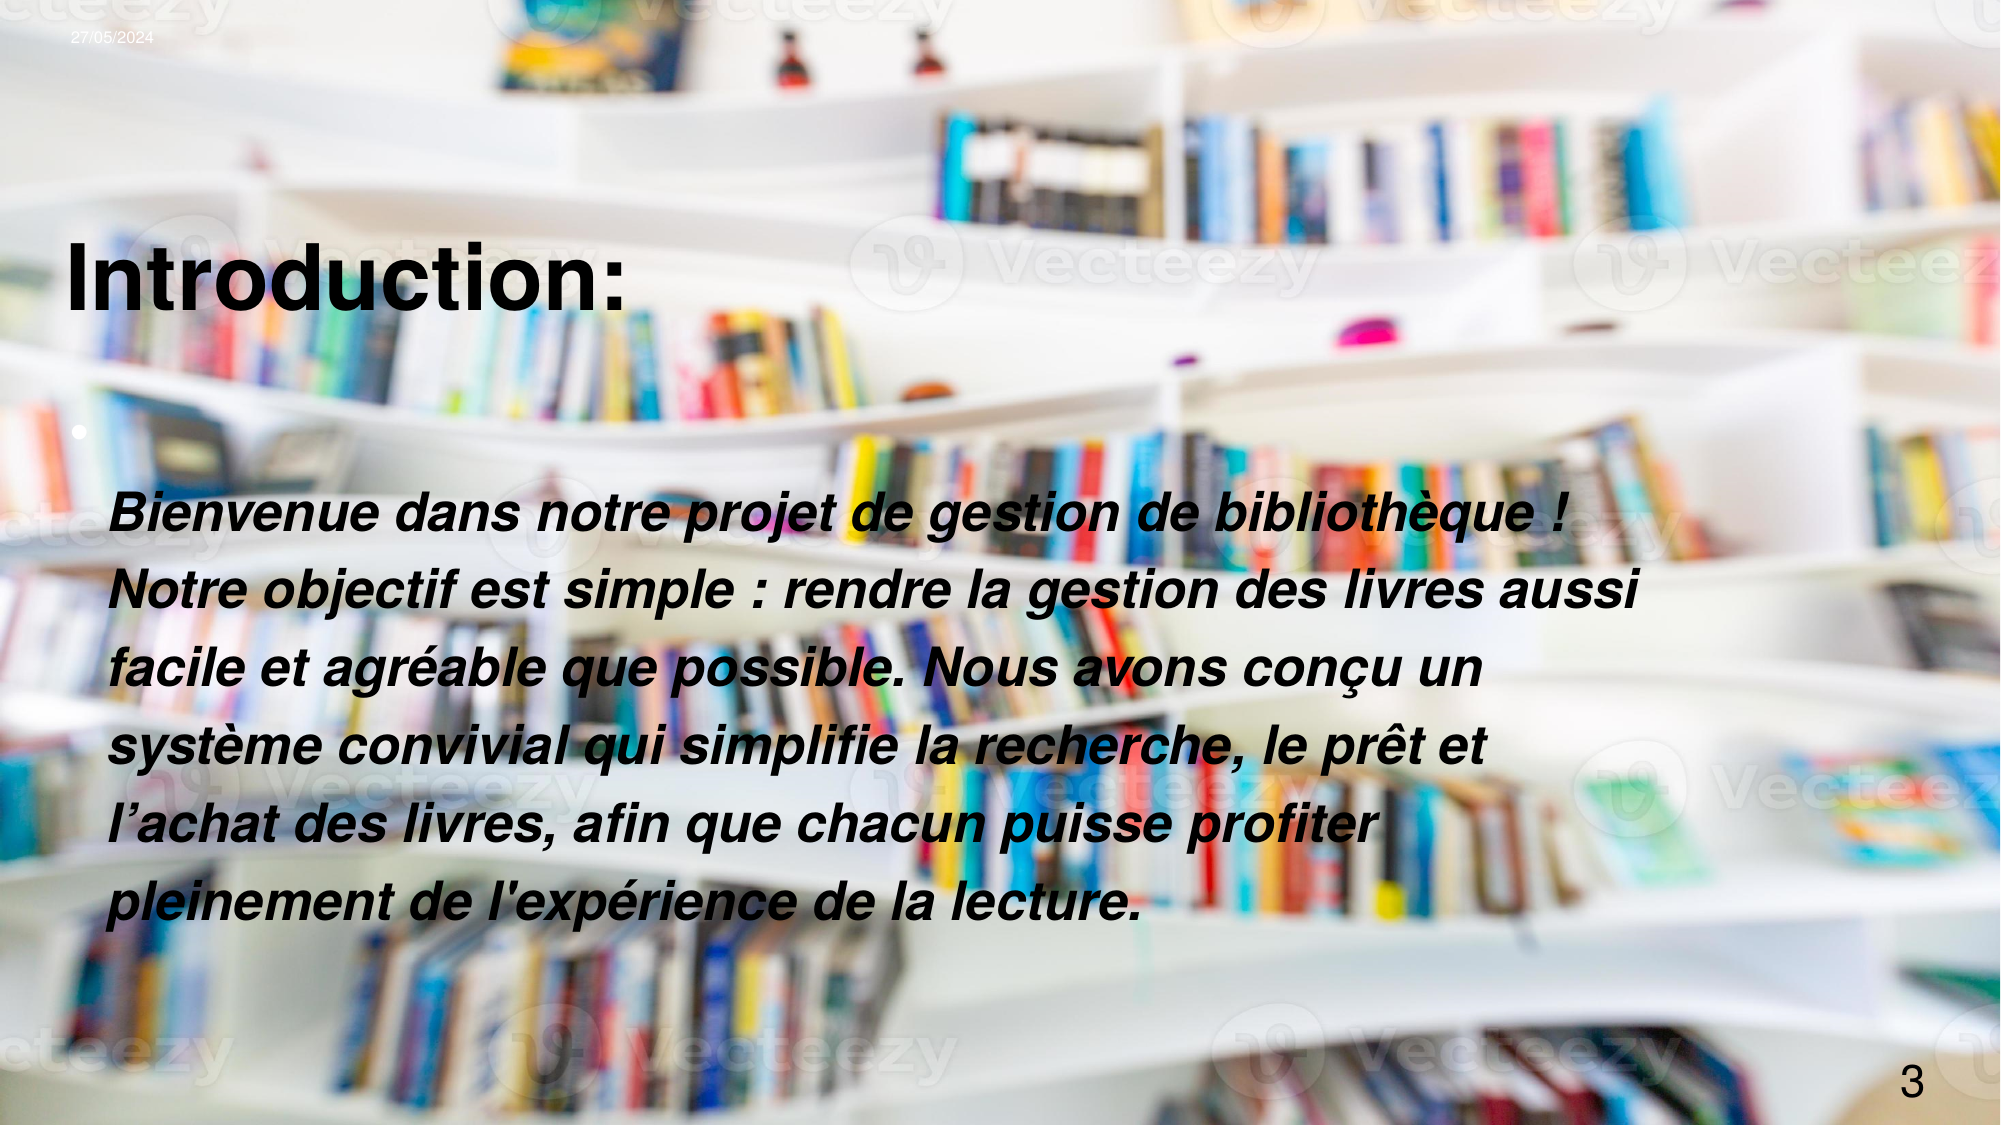

27/05/2024
# Introduction:
Bienvenue dans notre projet de gestion de bibliothèque ! Notre objectif est simple : rendre la gestion des livres aussi facile et agréable que possible. Nous avons conçu un système convivial qui simplifie la recherche, le prêt et l’achat des livres, afin que chacun puisse profiter pleinement de l'expérience de la lecture.

3